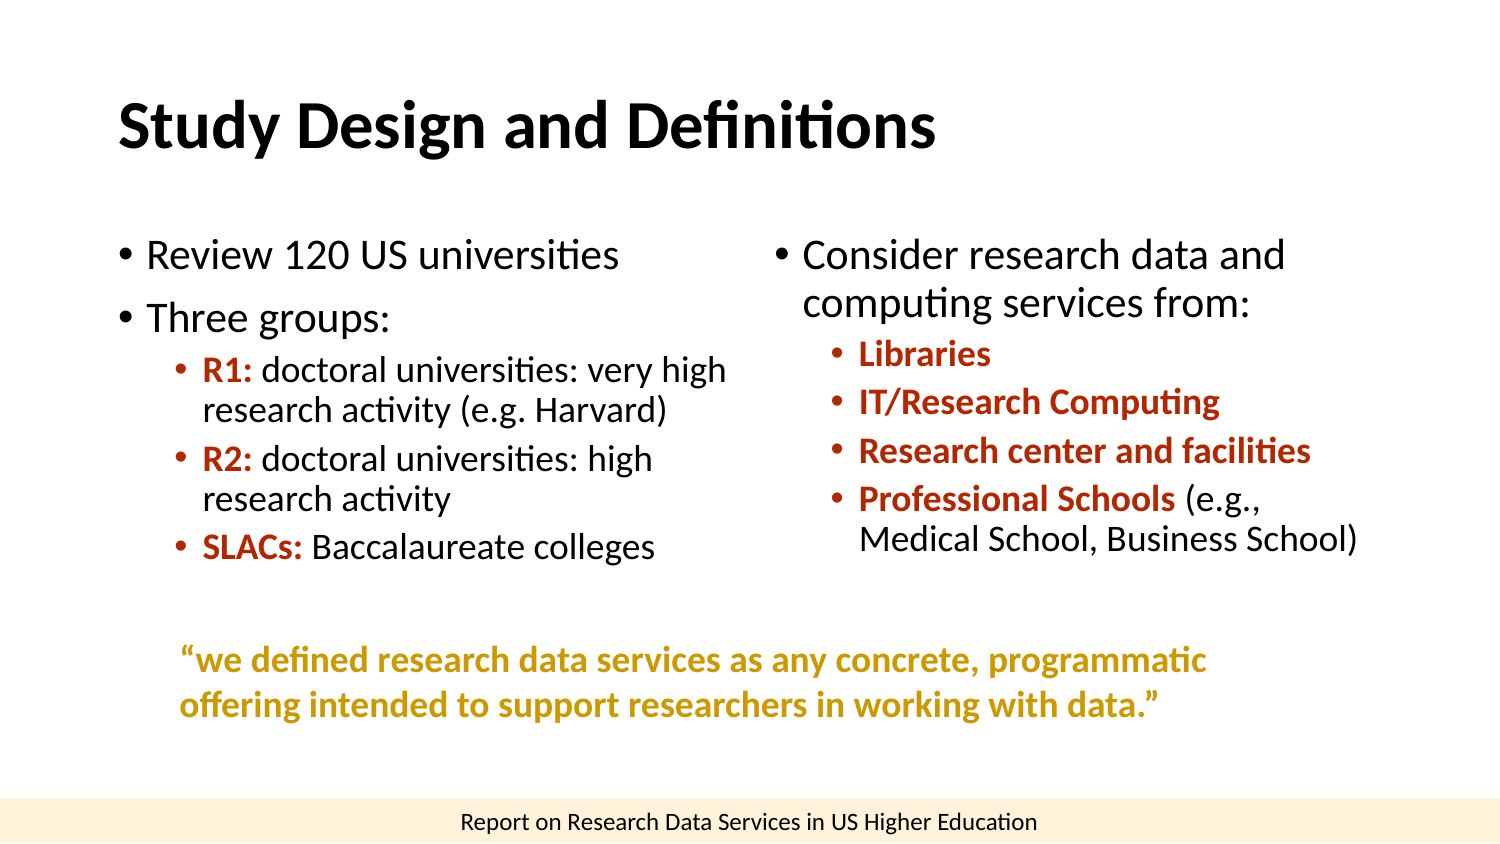

# Study Design and Definitions
Review 120 US universities
Three groups:
R1: doctoral universities: very high research activity (e.g. Harvard)
R2: doctoral universities: high research activity
SLACs: Baccalaureate colleges
Consider research data and computing services from:
Libraries
IT/Research Computing
Research center and facilities
Professional Schools (e.g., Medical School, Business School)

“we defined research data services as any concrete, programmatic offering intended to support researchers in working with data.”
Report on Research Data Services in US Higher Education